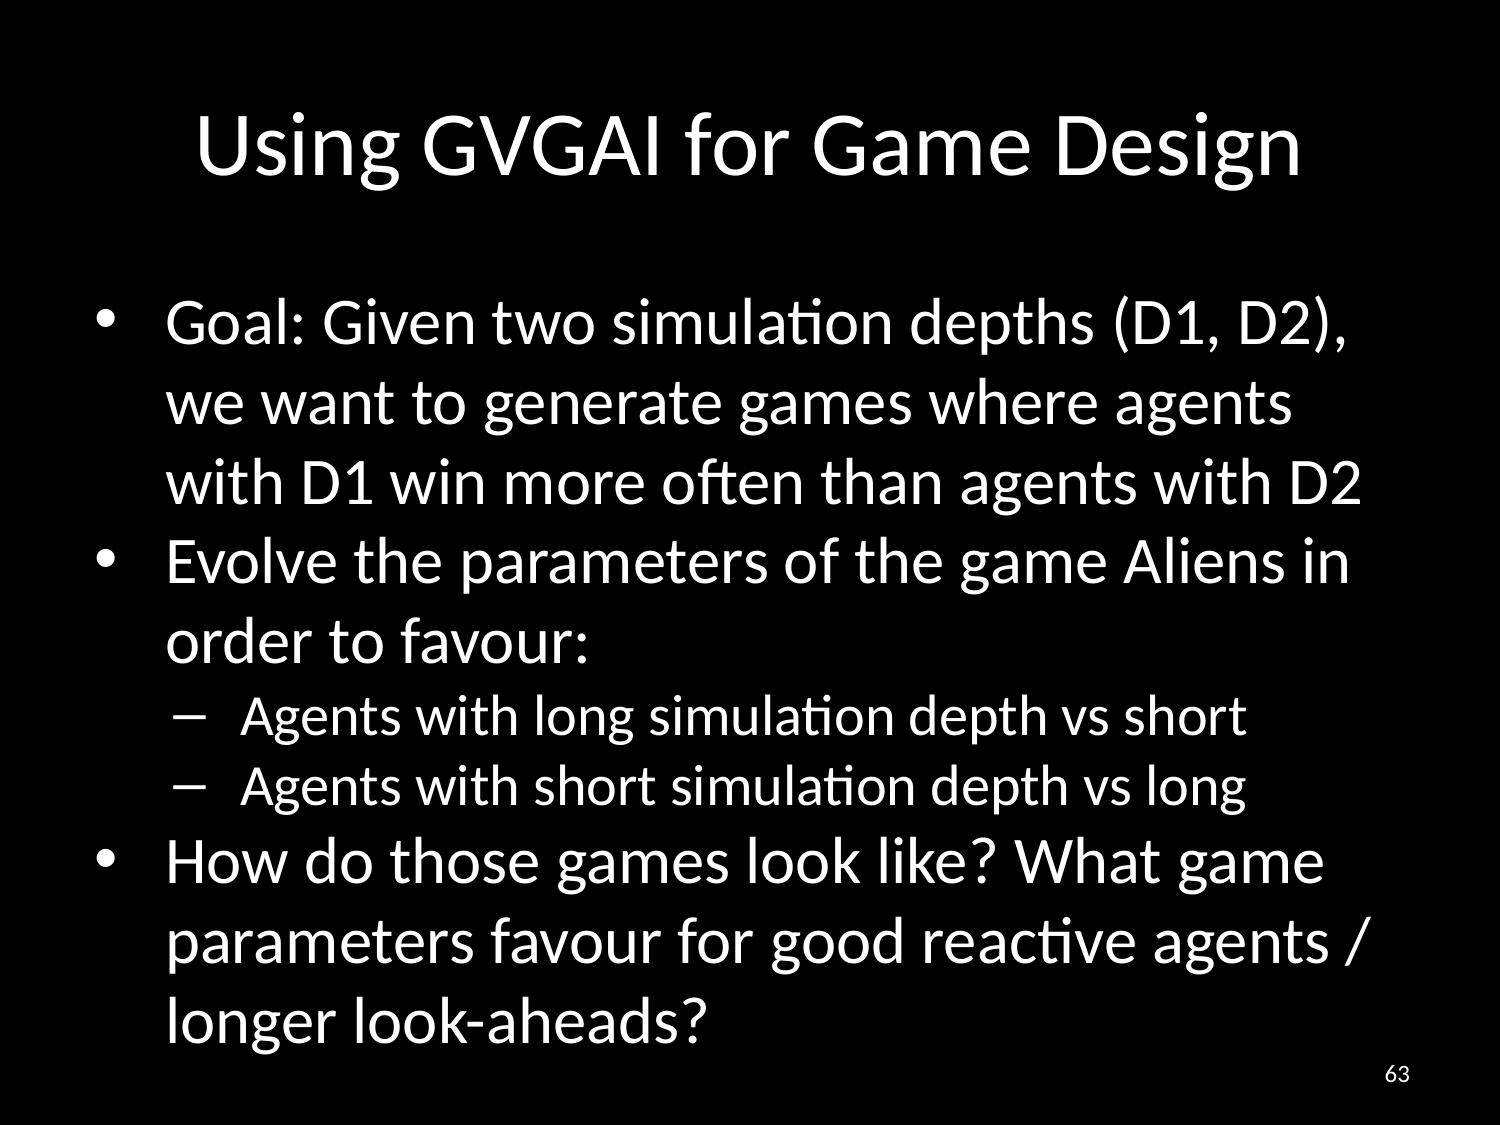

# Using GVGAI for Game Design
Goal: Given two simulation depths (D1, D2), we want to generate games where agents with D1 win more often than agents with D2
Evolve the parameters of the game Aliens in order to favour:
Agents with long simulation depth vs short
Agents with short simulation depth vs long
How do those games look like? What game parameters favour for good reactive agents / longer look-aheads?

63